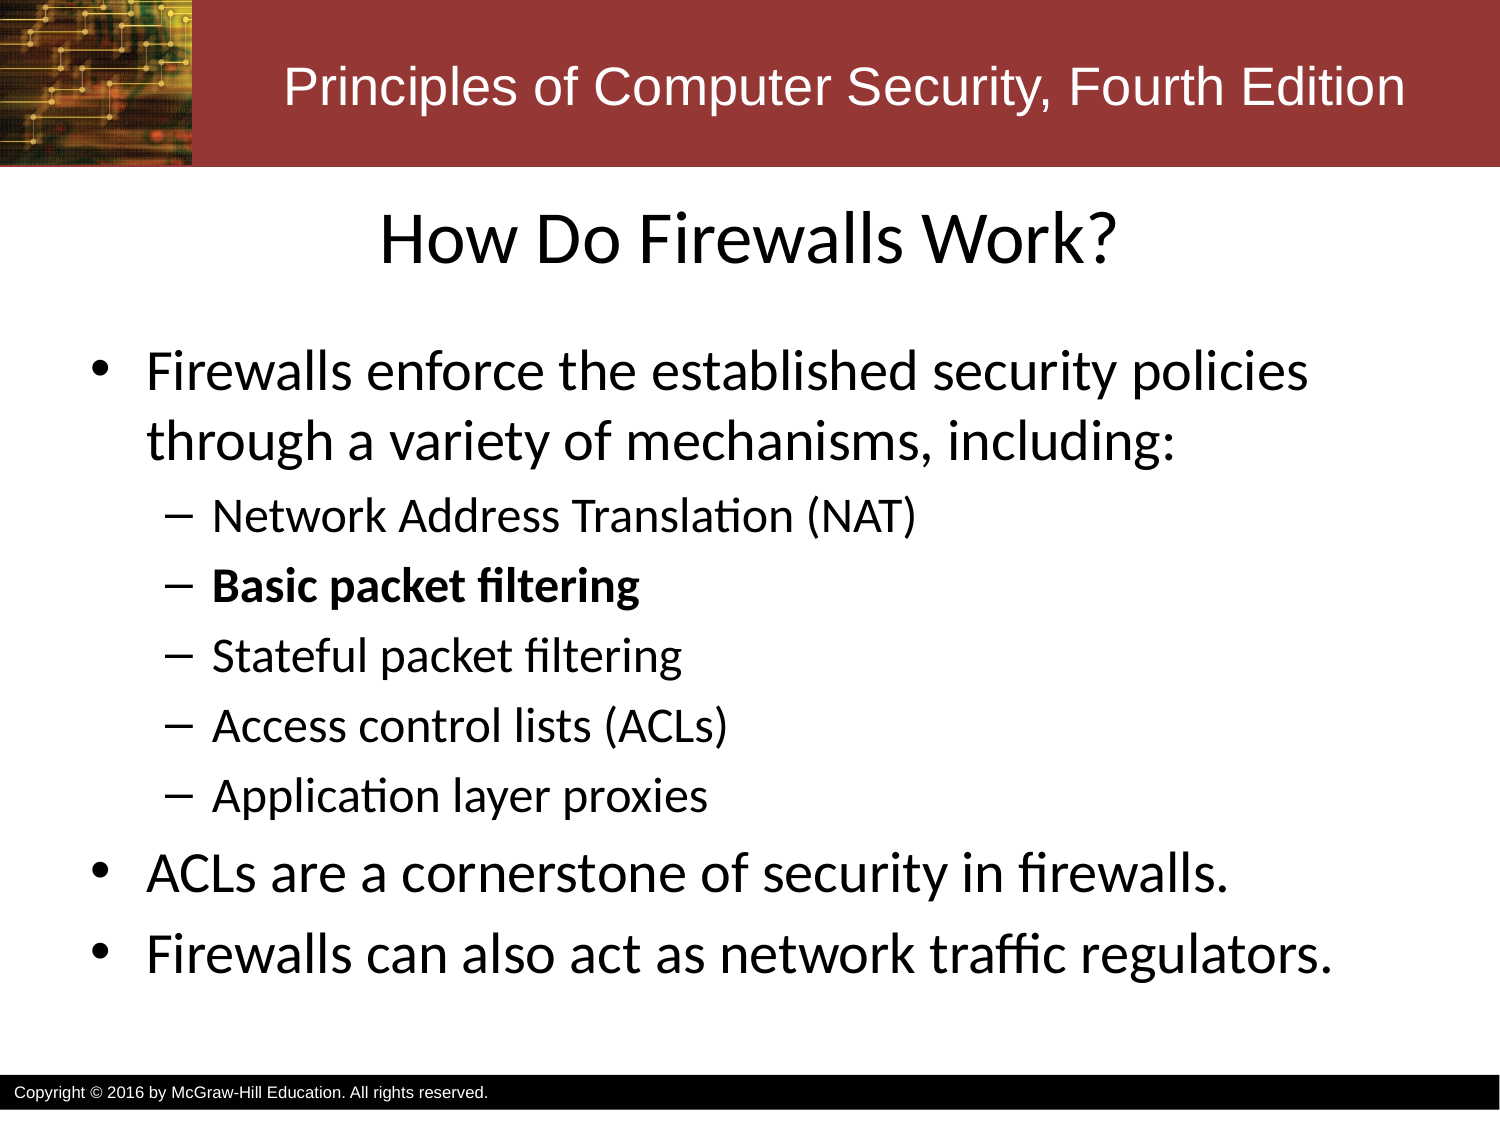

# How Do Firewalls Work?
Firewalls enforce the established security policies through a variety of mechanisms, including:
Network Address Translation (NAT)
Basic packet filtering
Stateful packet filtering
Access control lists (ACLs)
Application layer proxies
ACLs are a cornerstone of security in firewalls.
Firewalls can also act as network traffic regulators.